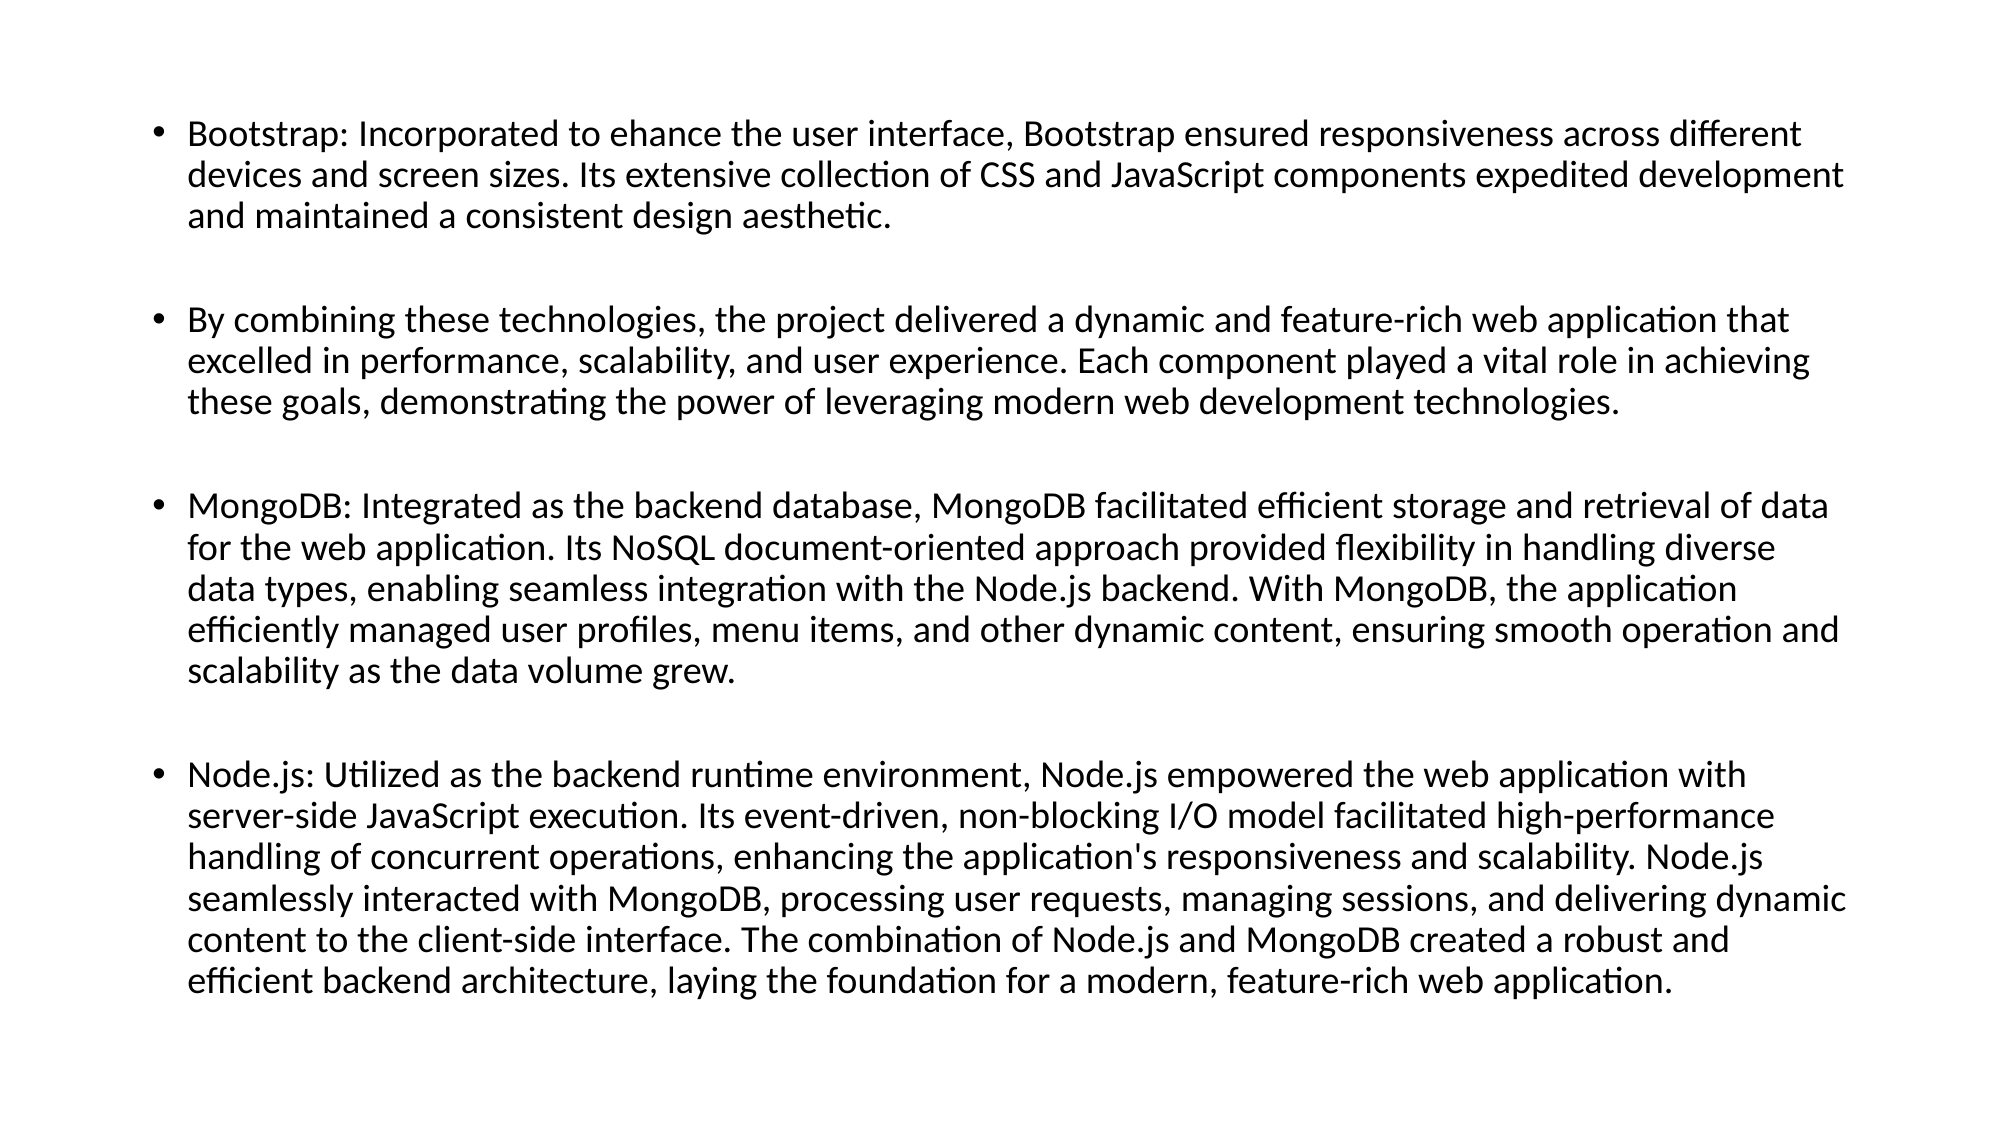

#

Bootstrap: Incorporated to ehance the user interface, Bootstrap ensured responsiveness across different devices and screen sizes. Its extensive collection of CSS and JavaScript components expedited development and maintained a consistent design aesthetic.

By combining these technologies, the project delivered a dynamic and feature-rich web application that excelled in performance, scalability, and user experience. Each component played a vital role in achieving these goals, demonstrating the power of leveraging modern web development technologies.

MongoDB: Integrated as the backend database, MongoDB facilitated efficient storage and retrieval of data for the web application. Its NoSQL document-oriented approach provided flexibility in handling diverse data types, enabling seamless integration with the Node.js backend. With MongoDB, the application efficiently managed user profiles, menu items, and other dynamic content, ensuring smooth operation and scalability as the data volume grew.

Node.js: Utilized as the backend runtime environment, Node.js empowered the web application with server-side JavaScript execution. Its event-driven, non-blocking I/O model facilitated high-performance handling of concurrent operations, enhancing the application's responsiveness and scalability. Node.js seamlessly interacted with MongoDB, processing user requests, managing sessions, and delivering dynamic content to the client-side interface. The combination of Node.js and MongoDB created a robust and efficient backend architecture, laying the foundation for a modern, feature-rich web application.